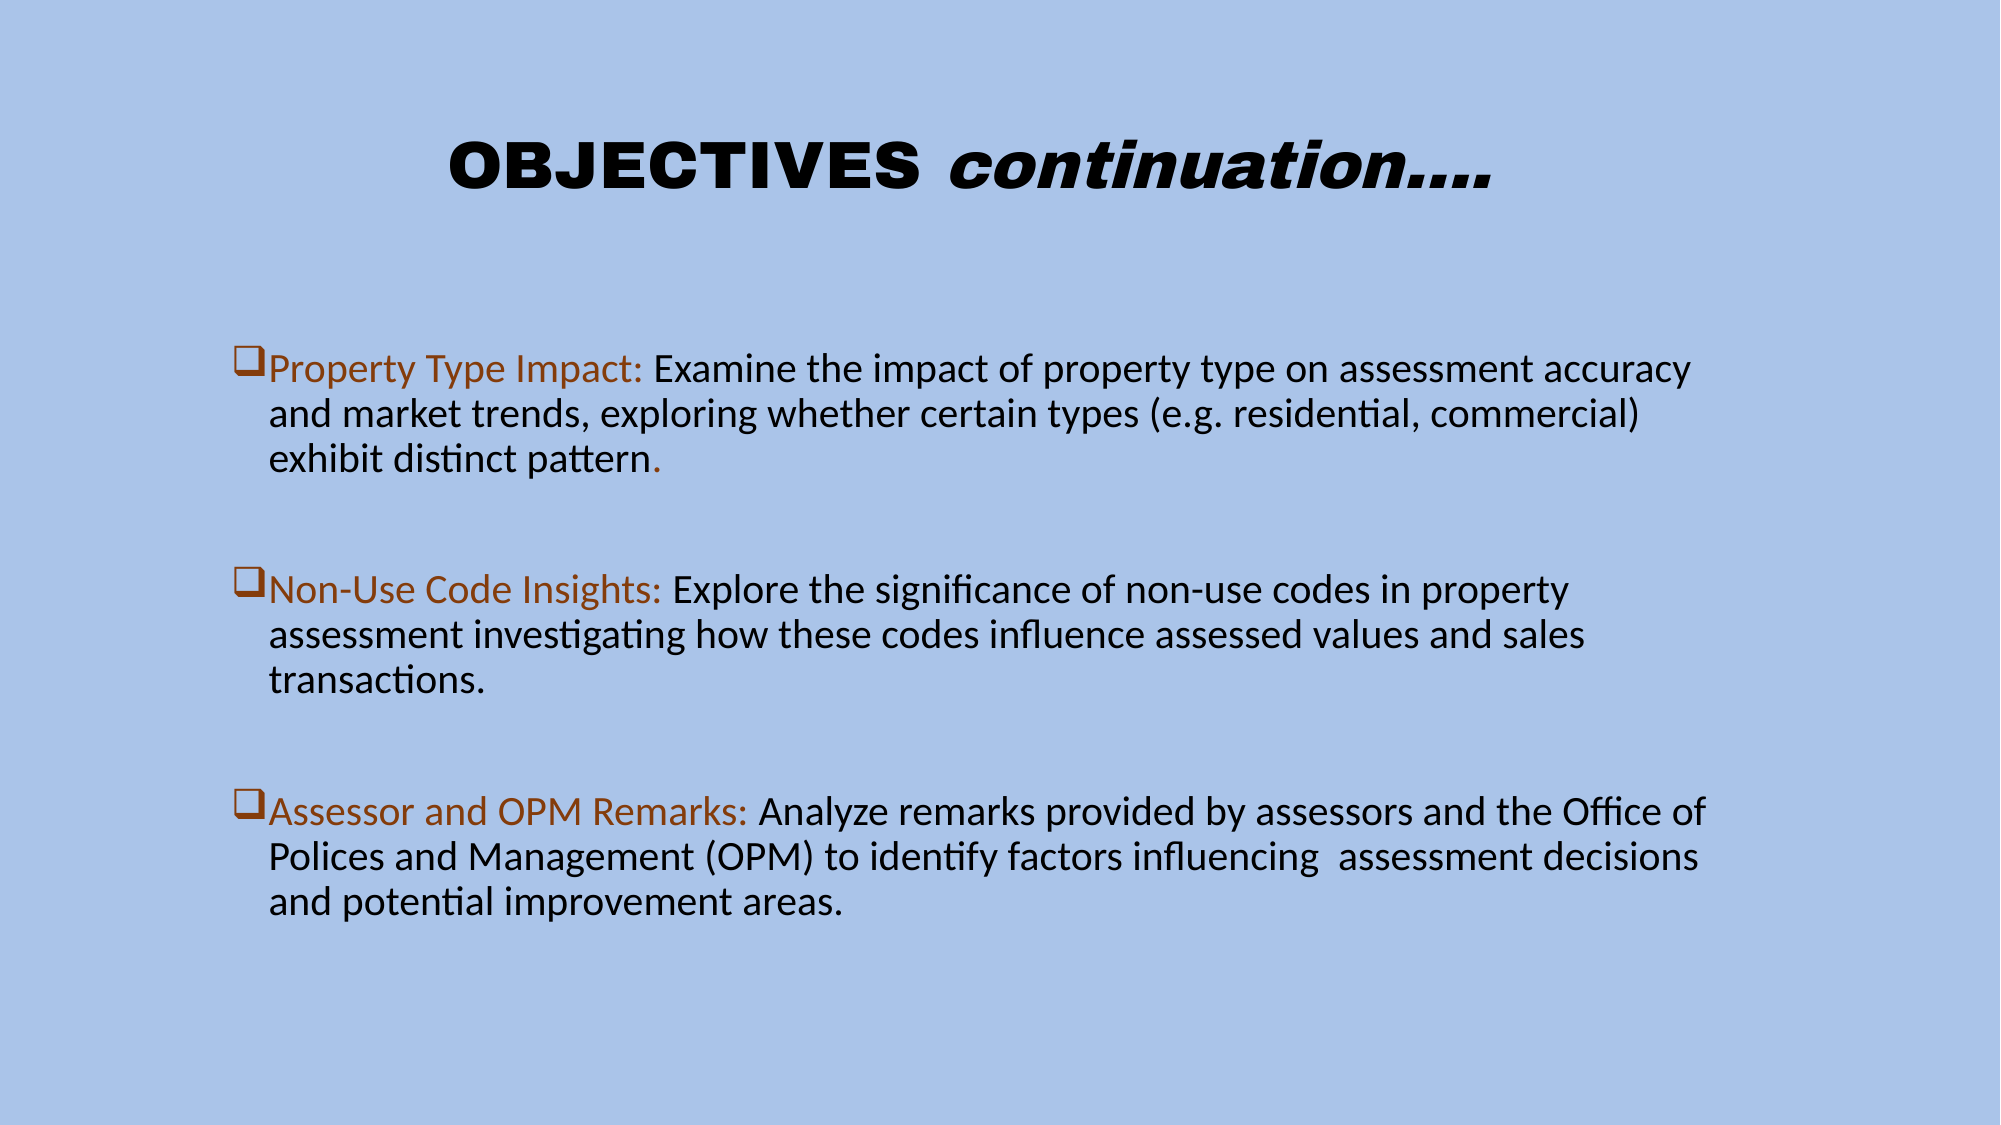

# OBJECTIVES continuation….
6

Property Type Impact: Examine the impact of property type on assessment accuracy and market trends, exploring whether certain types (e.g. residential, commercial) exhibit distinct pattern.

Non-Use Code Insights: Explore the significance of non-use codes in property assessment investigating how these codes influence assessed values and sales transactions.

Assessor and OPM Remarks: Analyze remarks provided by assessors and the Office of Polices and Management (OPM) to identify factors influencing  assessment decisions and potential improvement areas.